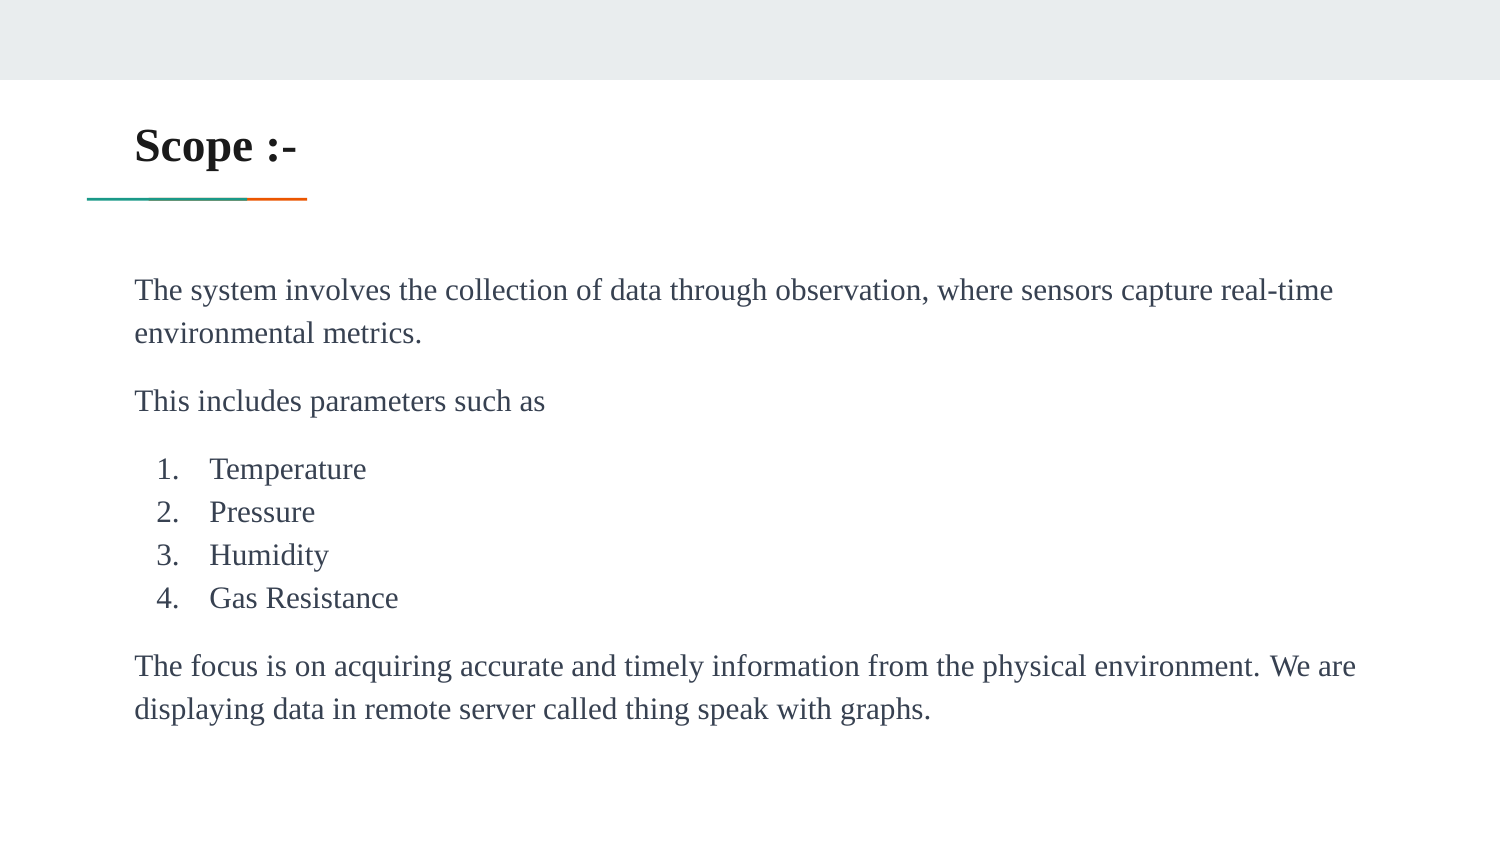

# Scope :-
The system involves the collection of data through observation, where sensors capture real-time environmental metrics.
This includes parameters such as
Temperature
Pressure
Humidity
Gas Resistance
The focus is on acquiring accurate and timely information from the physical environment. We are displaying data in remote server called thing speak with graphs.